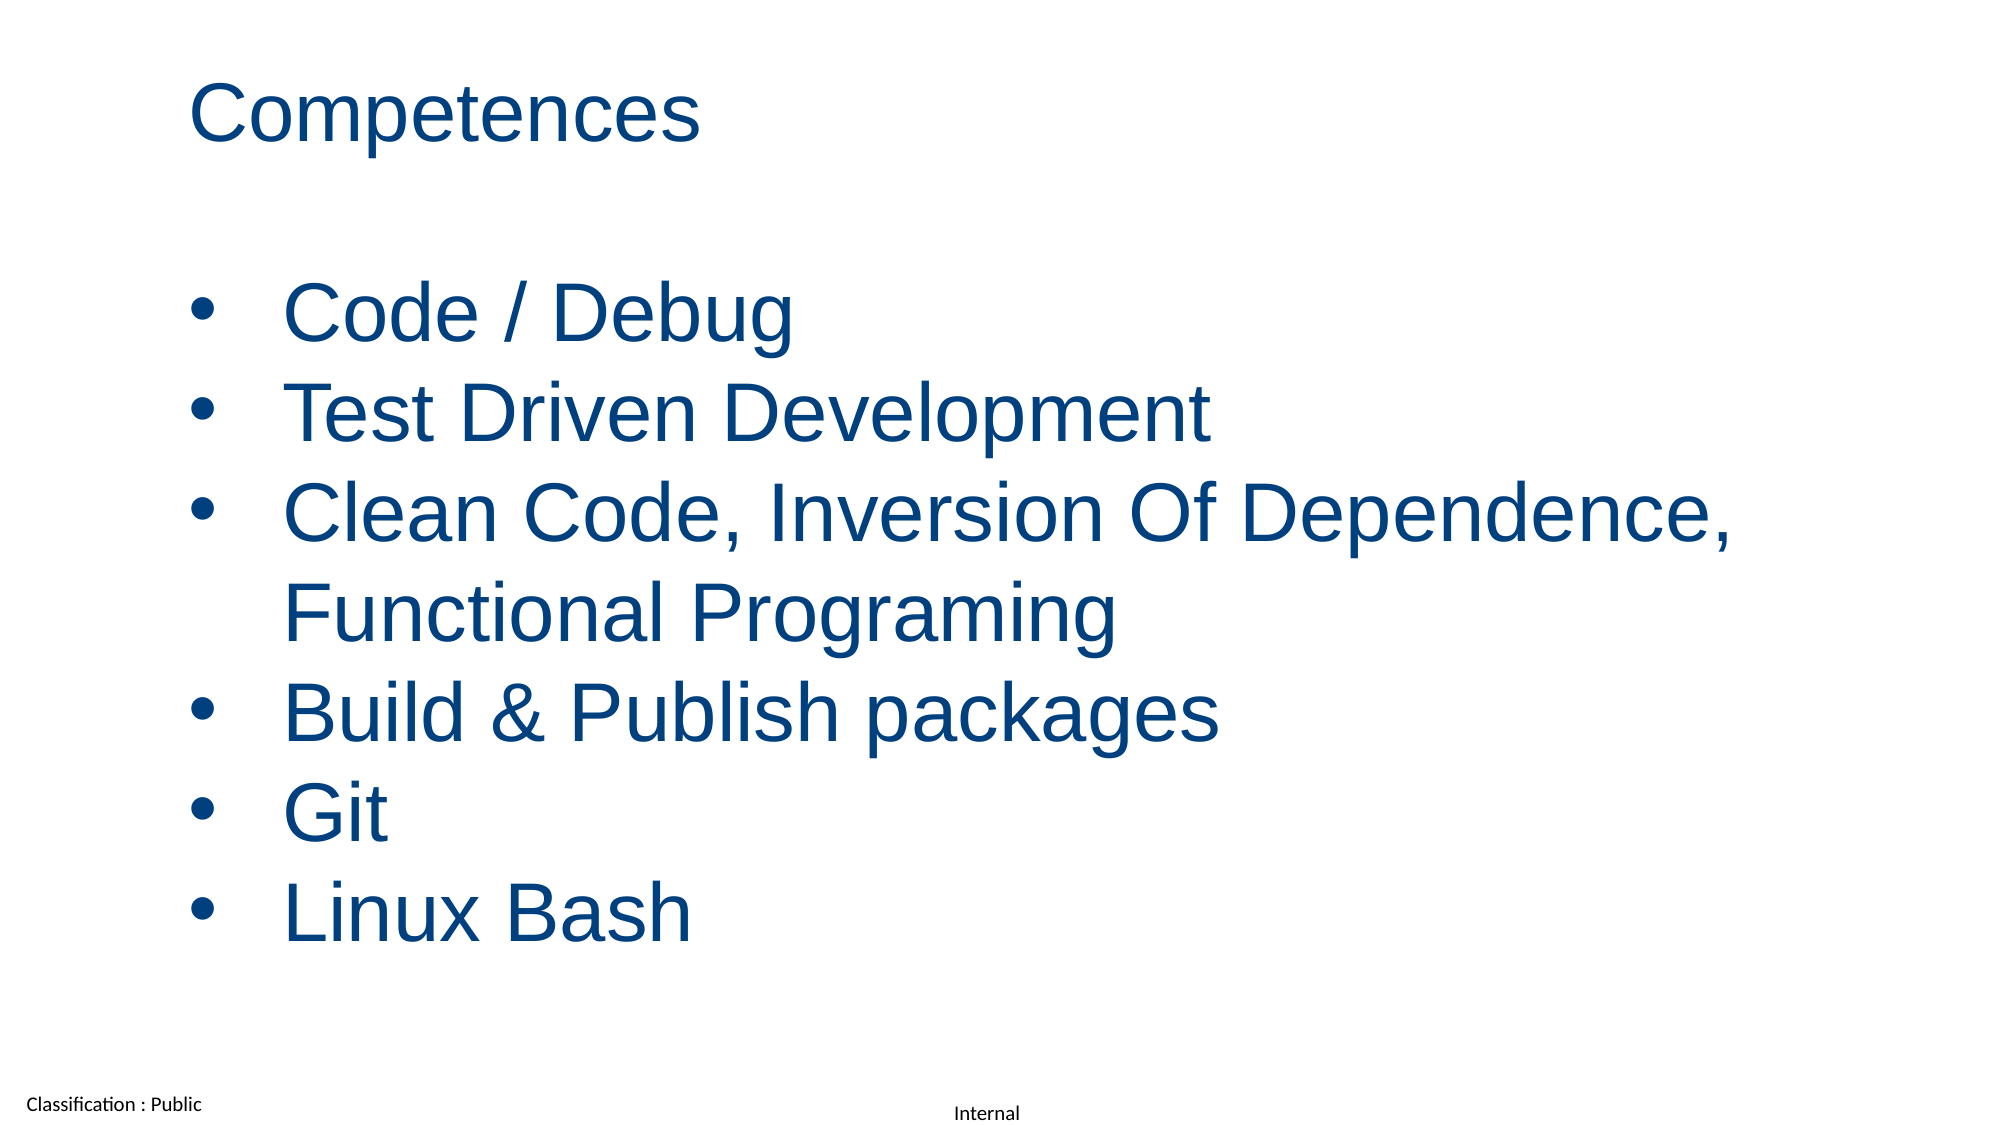

Competences

Code / Debug
Test Driven Development
Clean Code, Inversion Of Dependence, Functional Programing
Build & Publish packages
Git
Linux Bash